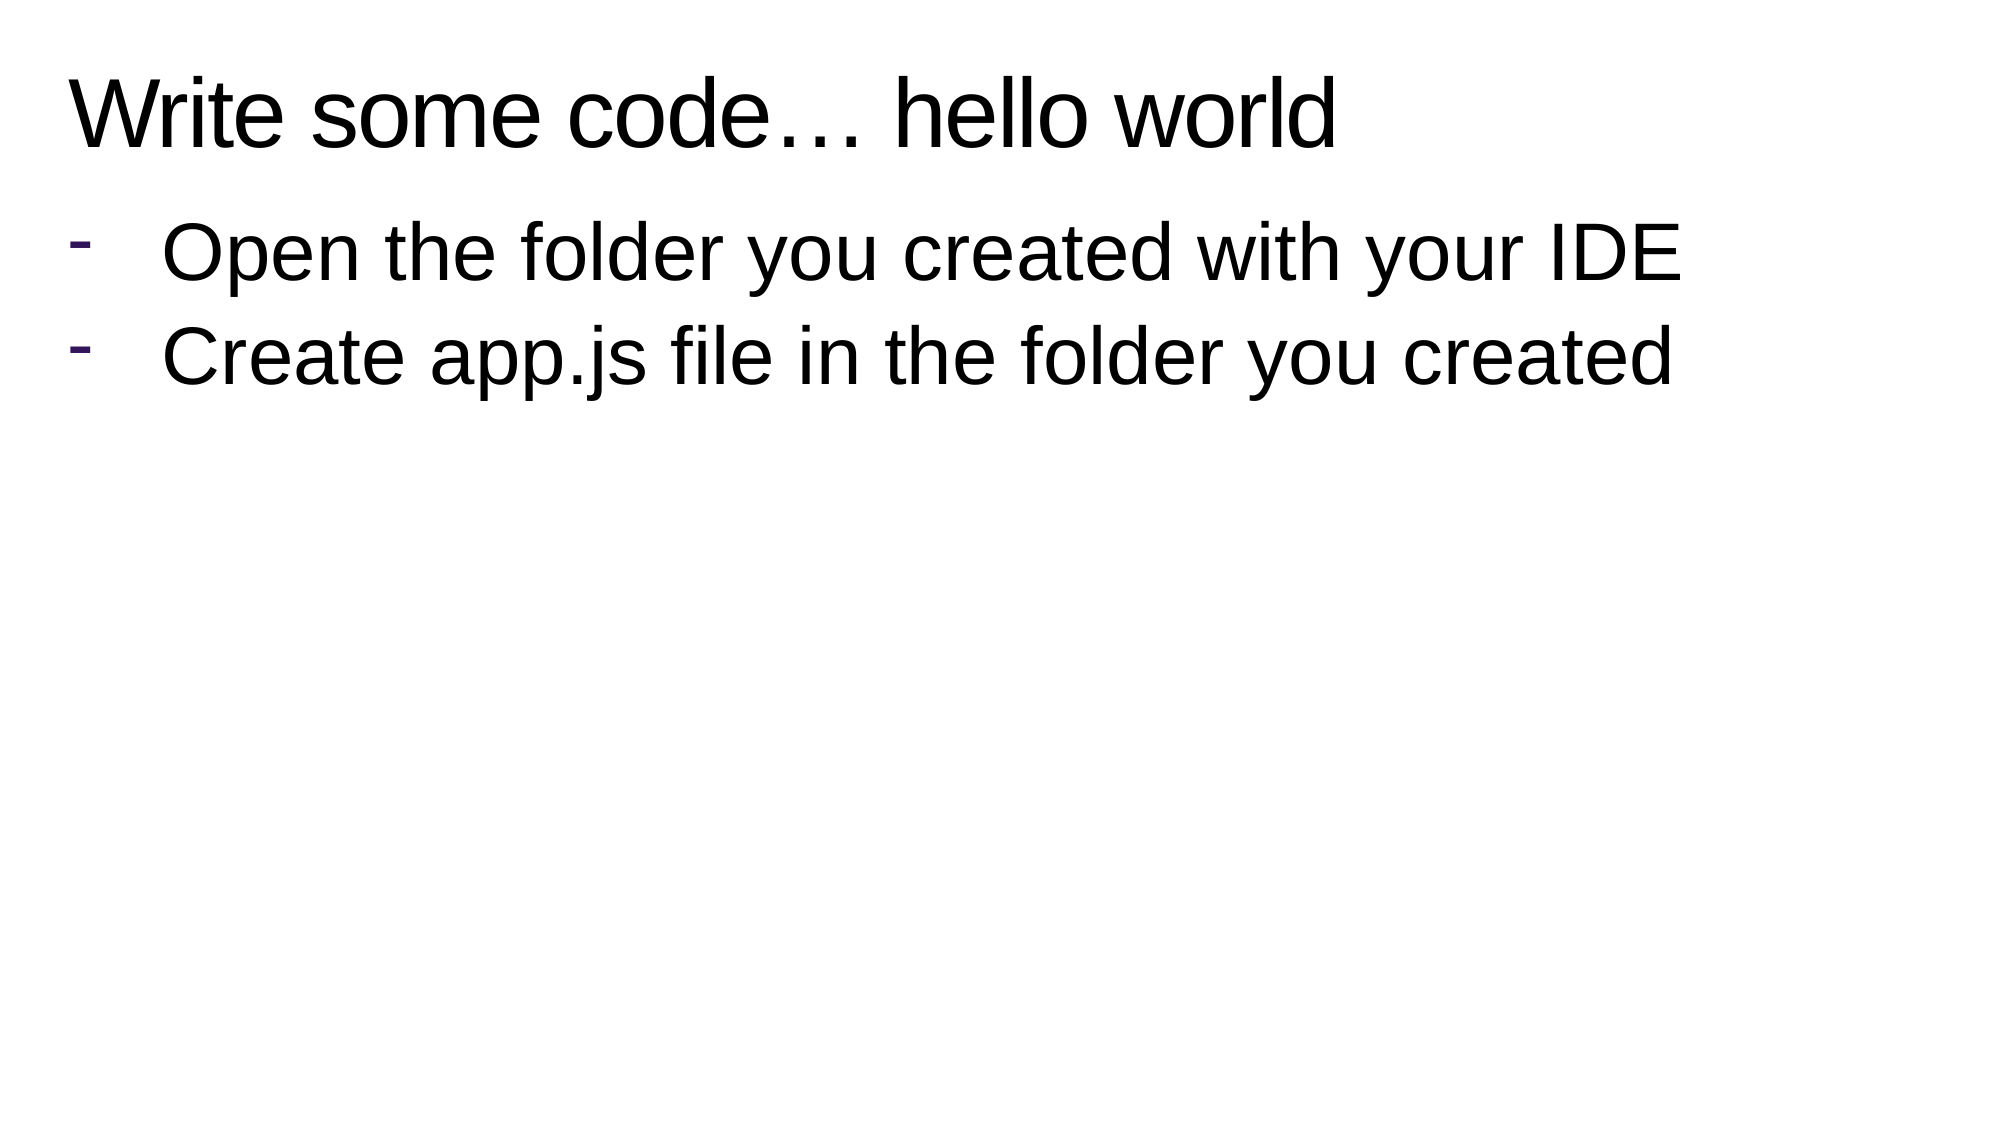

# Write some code… hello world
Open the folder you created with your IDE
Create app.js file in the folder you created